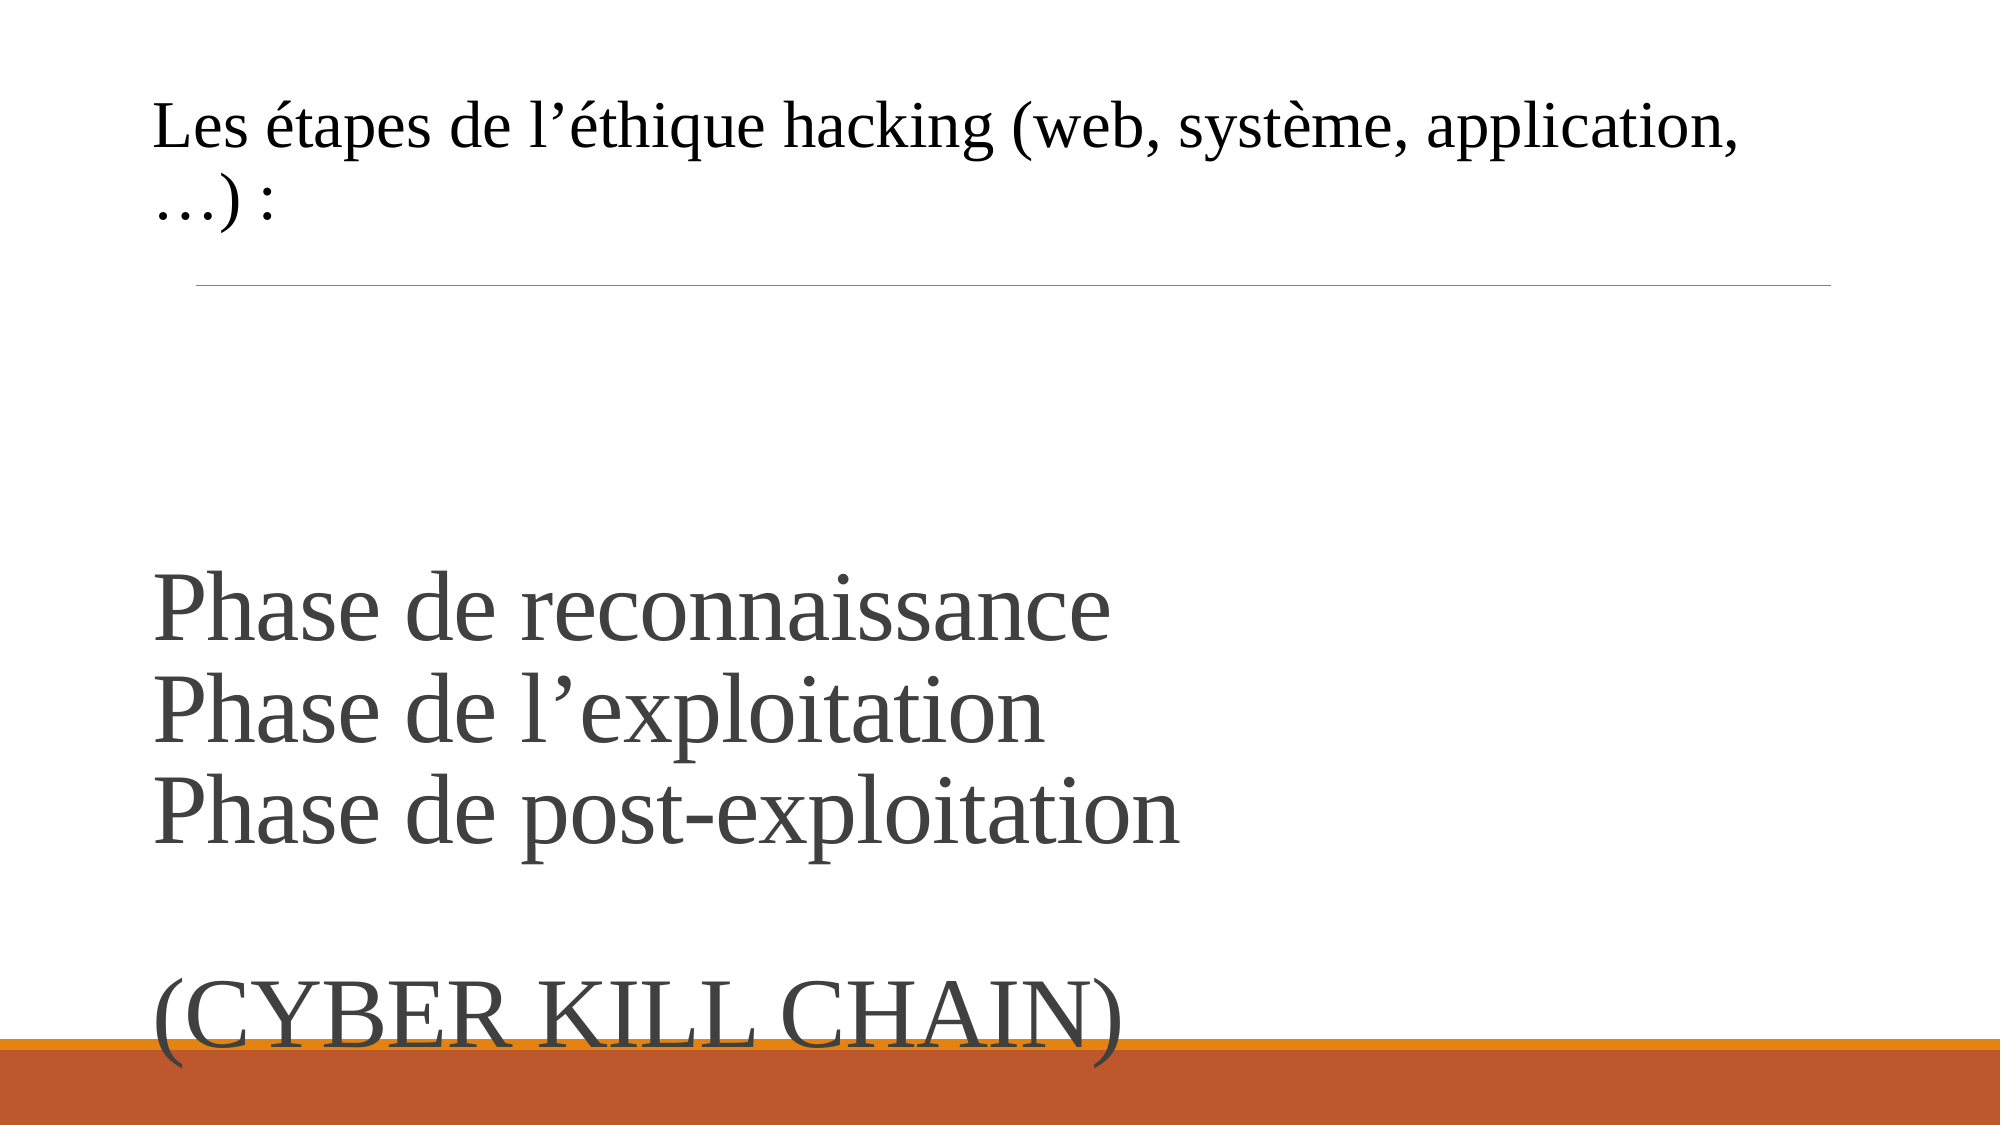

Les étapes de l’éthique hacking (web, système, application, …) :
# Phase de reconnaissance Phase de l’exploitation Phase de post-exploitation (CYBER KILL CHAIN)